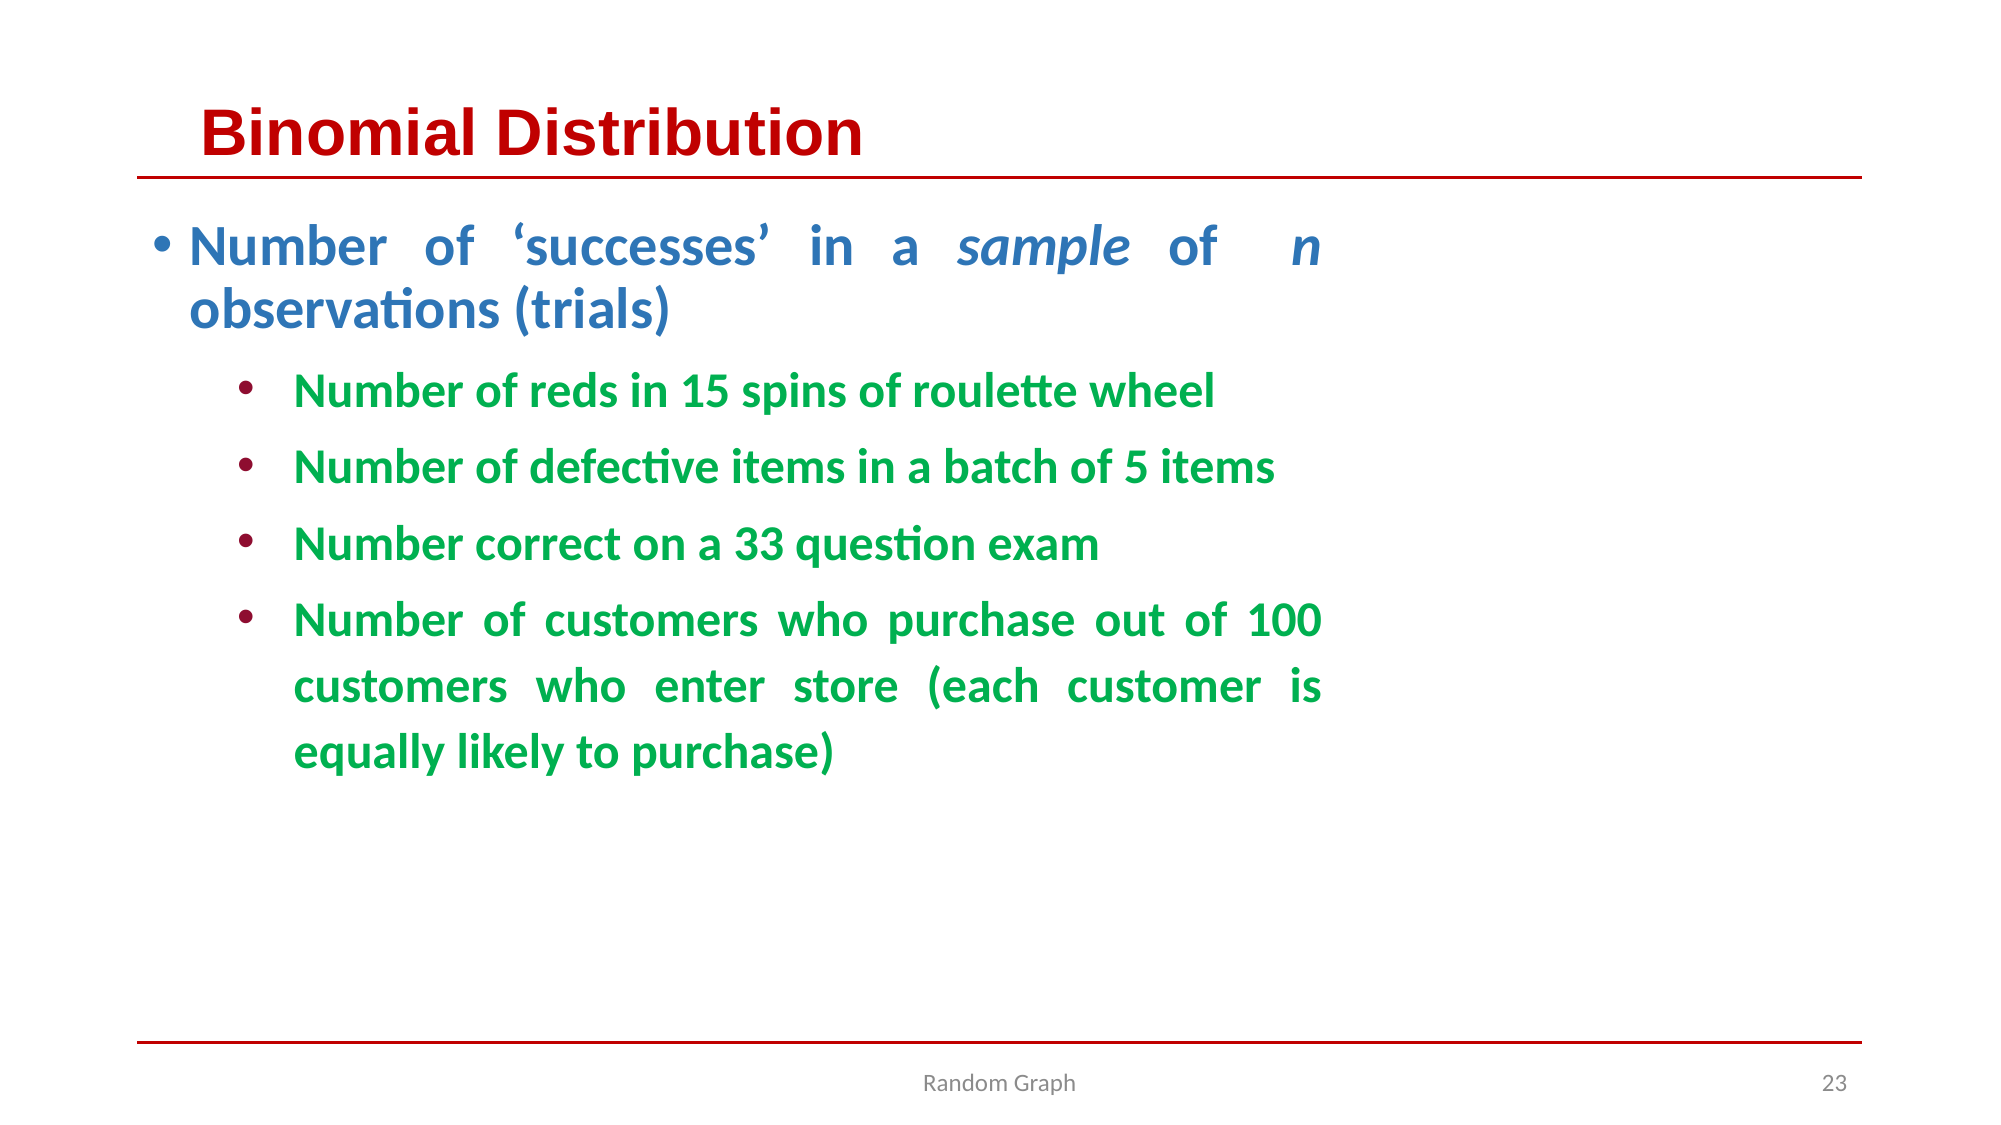

# Binomial Distribution
Number of ‘successes’ in a sample of  n observations (trials)
Number of reds in 15 spins of roulette wheel
Number of defective items in a batch of 5 items
Number correct on a 33 question exam
Number of customers who purchase out of 100 customers who enter store (each customer is equally likely to purchase)
Random Graph
23